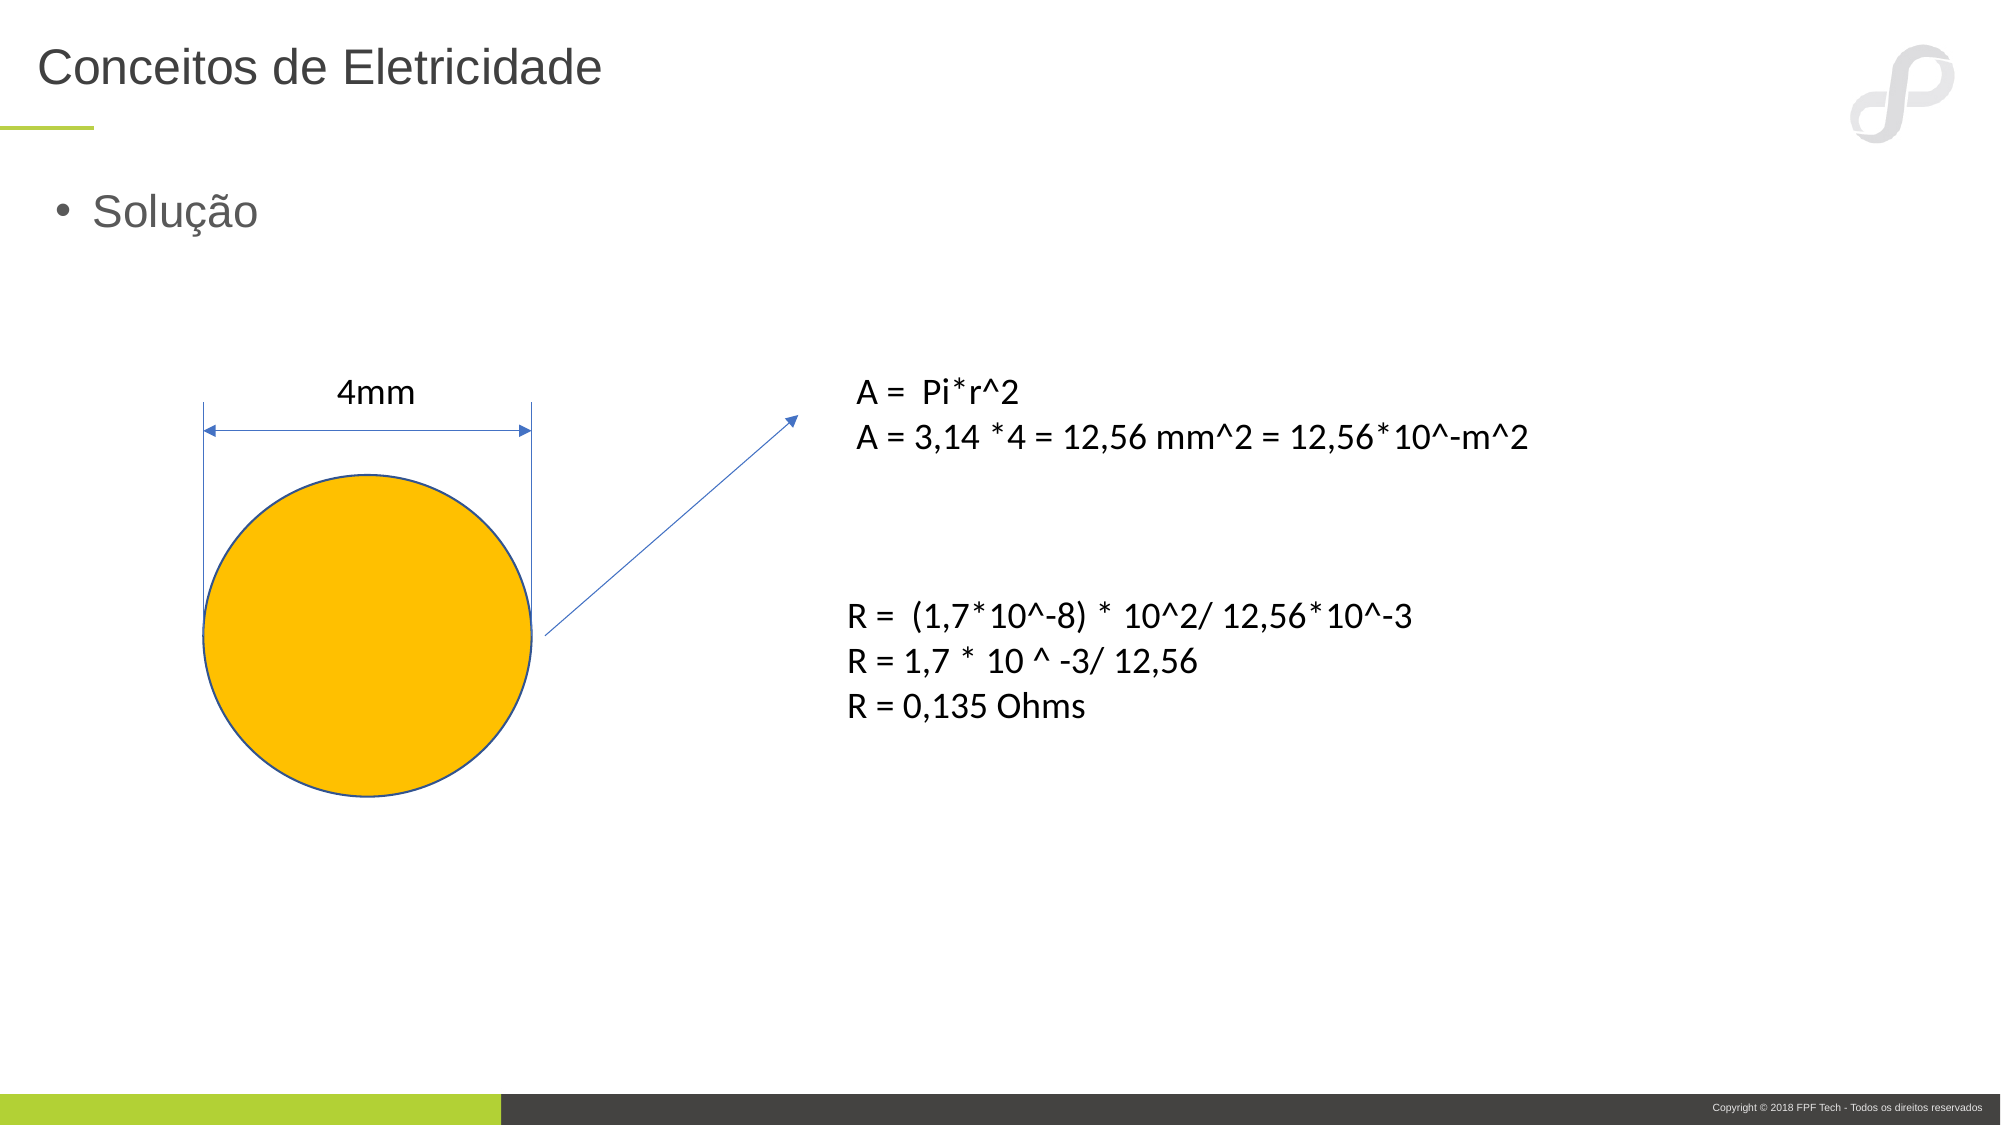

# Conceitos de Eletricidade
Solução
4mm
A =  Pi*r^2
A = 3,14 *4 = 12,56 mm^2 = 12,56*10^-m^2

R =  (1,7*10^-8) * 10^2/ 12,56*10^-3
R = 1,7 * 10 ^ -3/ 12,56
R = 0,135 Ohms